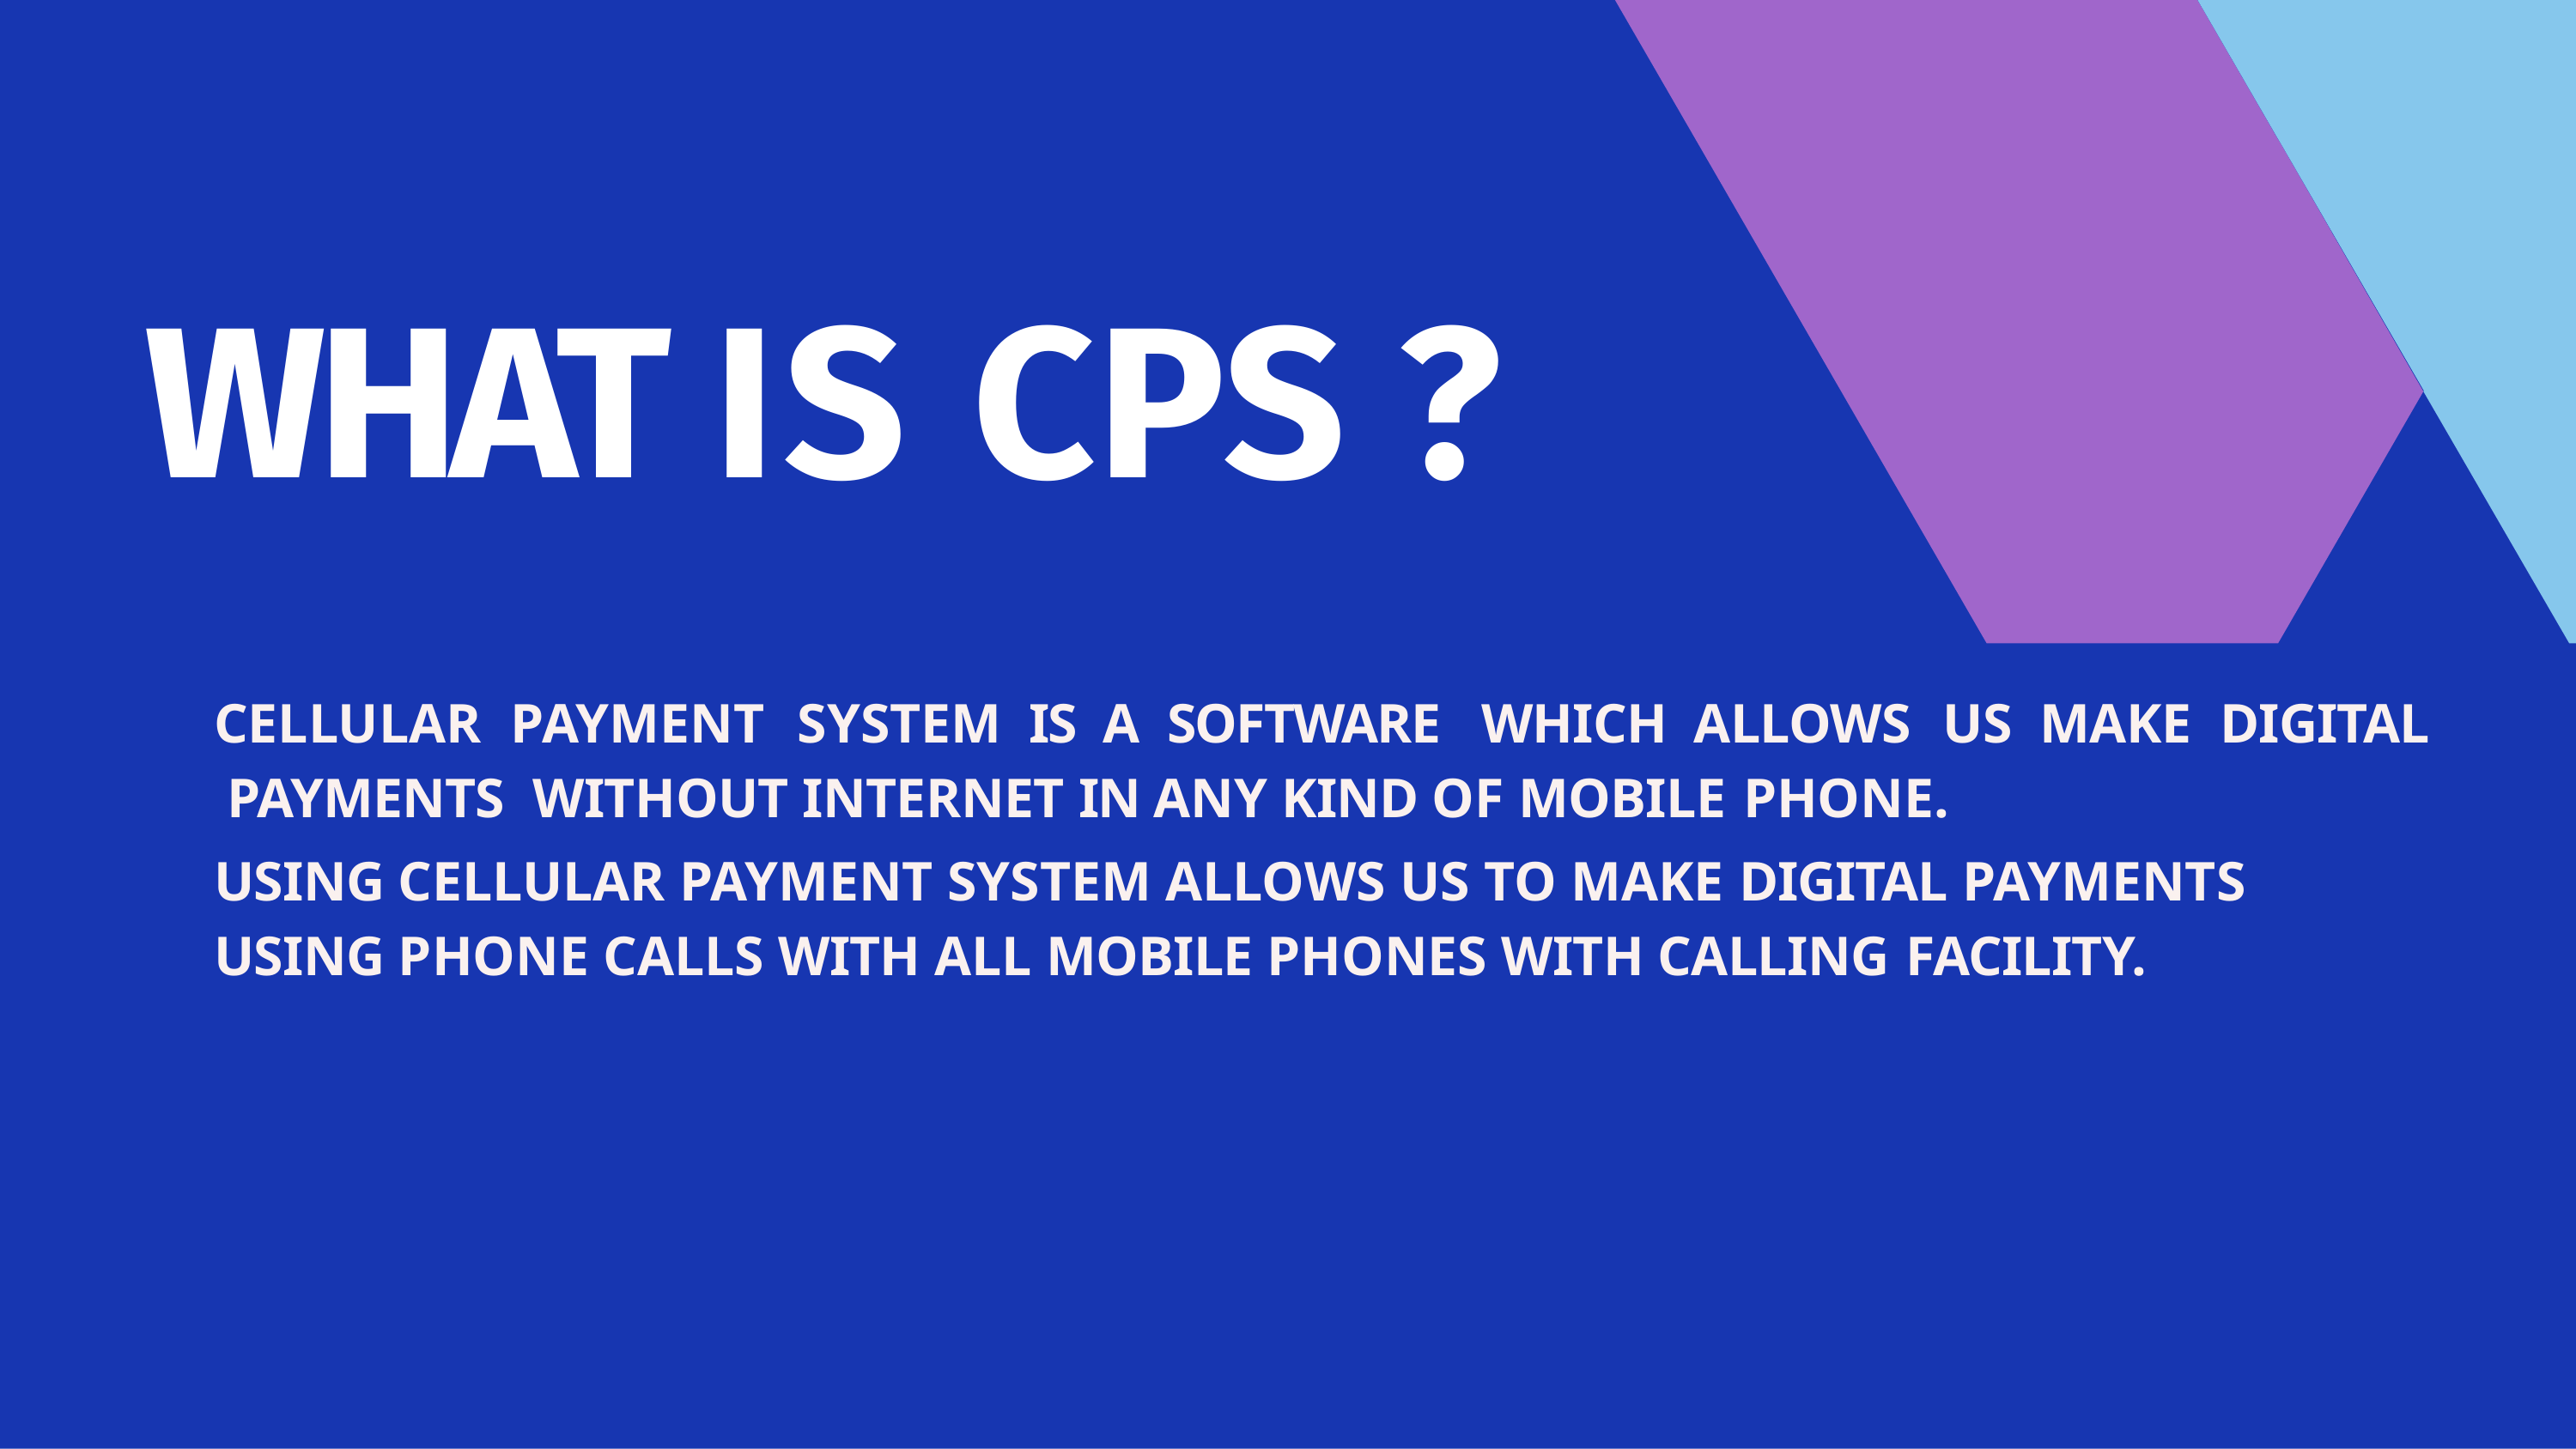

# WHAT IS CPS ?
CELLULAR	PAYMENT	SYSTEM	IS	A	SOFTWARE	WHICH	ALLOWS	US	MAKE	DIGITAL  PAYMENTS		WITHOUT INTERNET IN ANY KIND OF MOBILE PHONE.
USING CELLULAR PAYMENT SYSTEM ALLOWS US TO MAKE DIGITAL PAYMENTS  USING PHONE CALLS WITH ALL MOBILE PHONES WITH CALLING FACILITY.